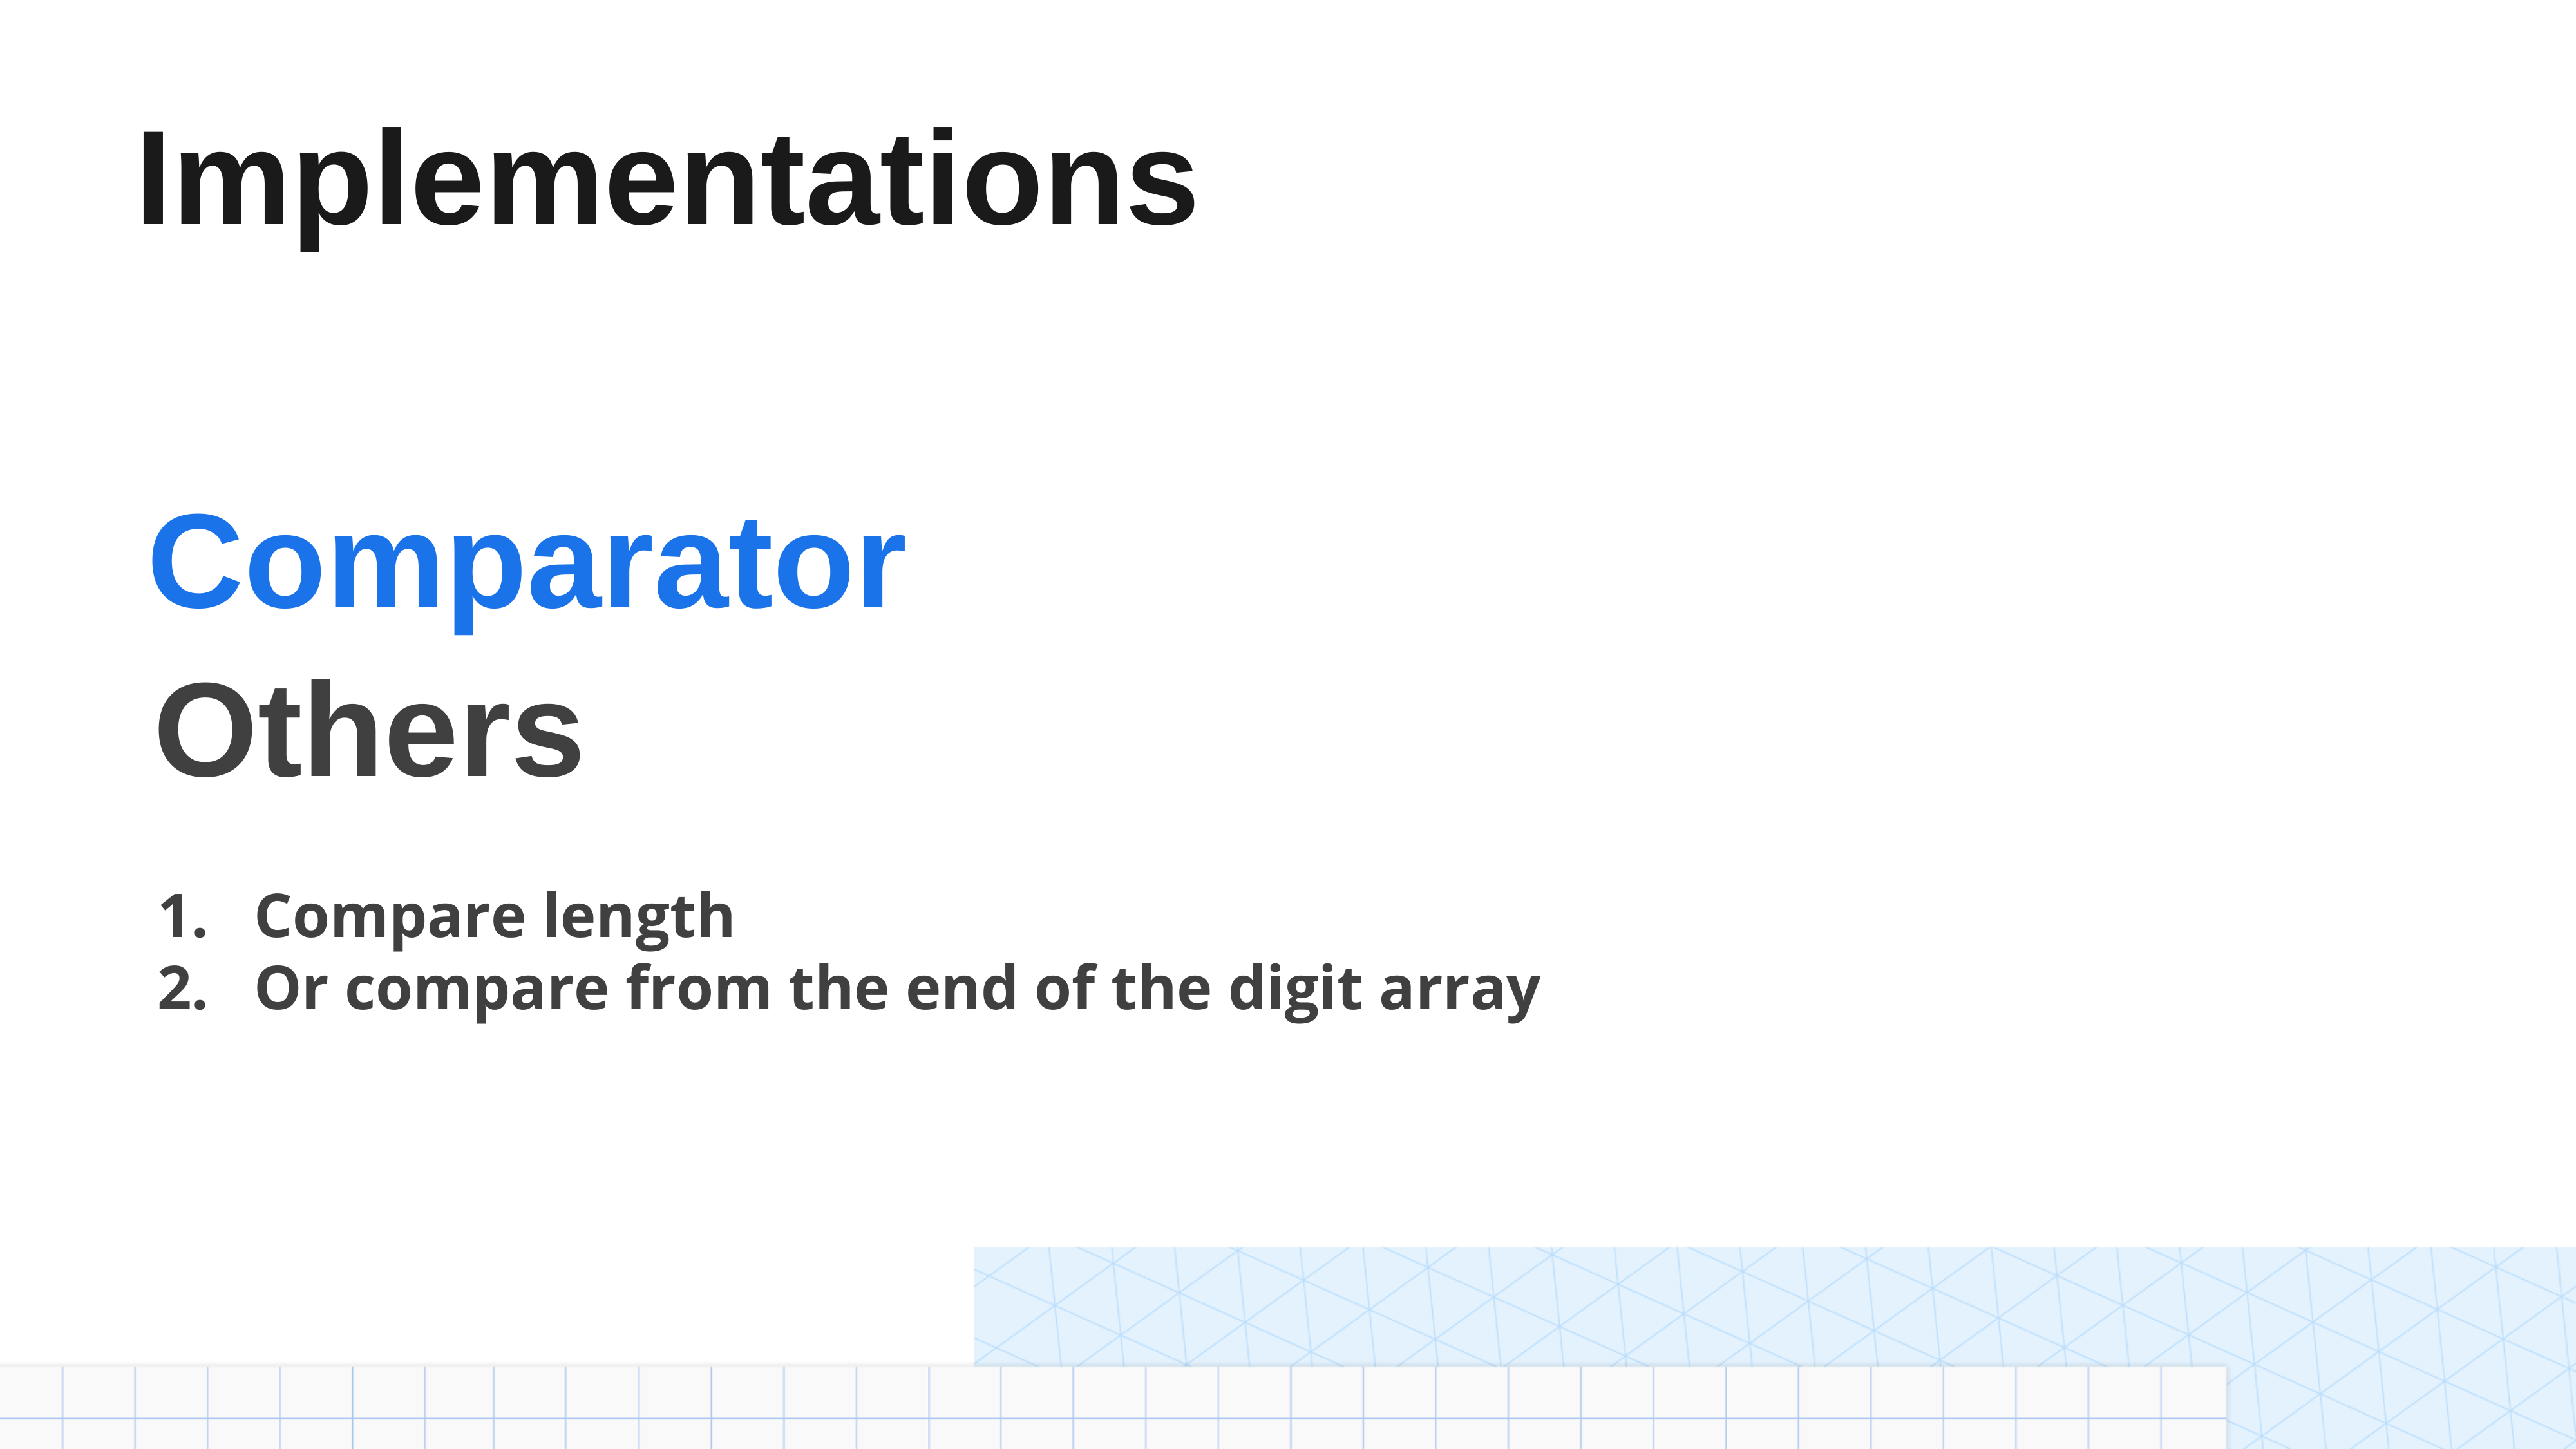

# Implementations
Comparator
Others
Compare length
Or compare from the end of the digit array